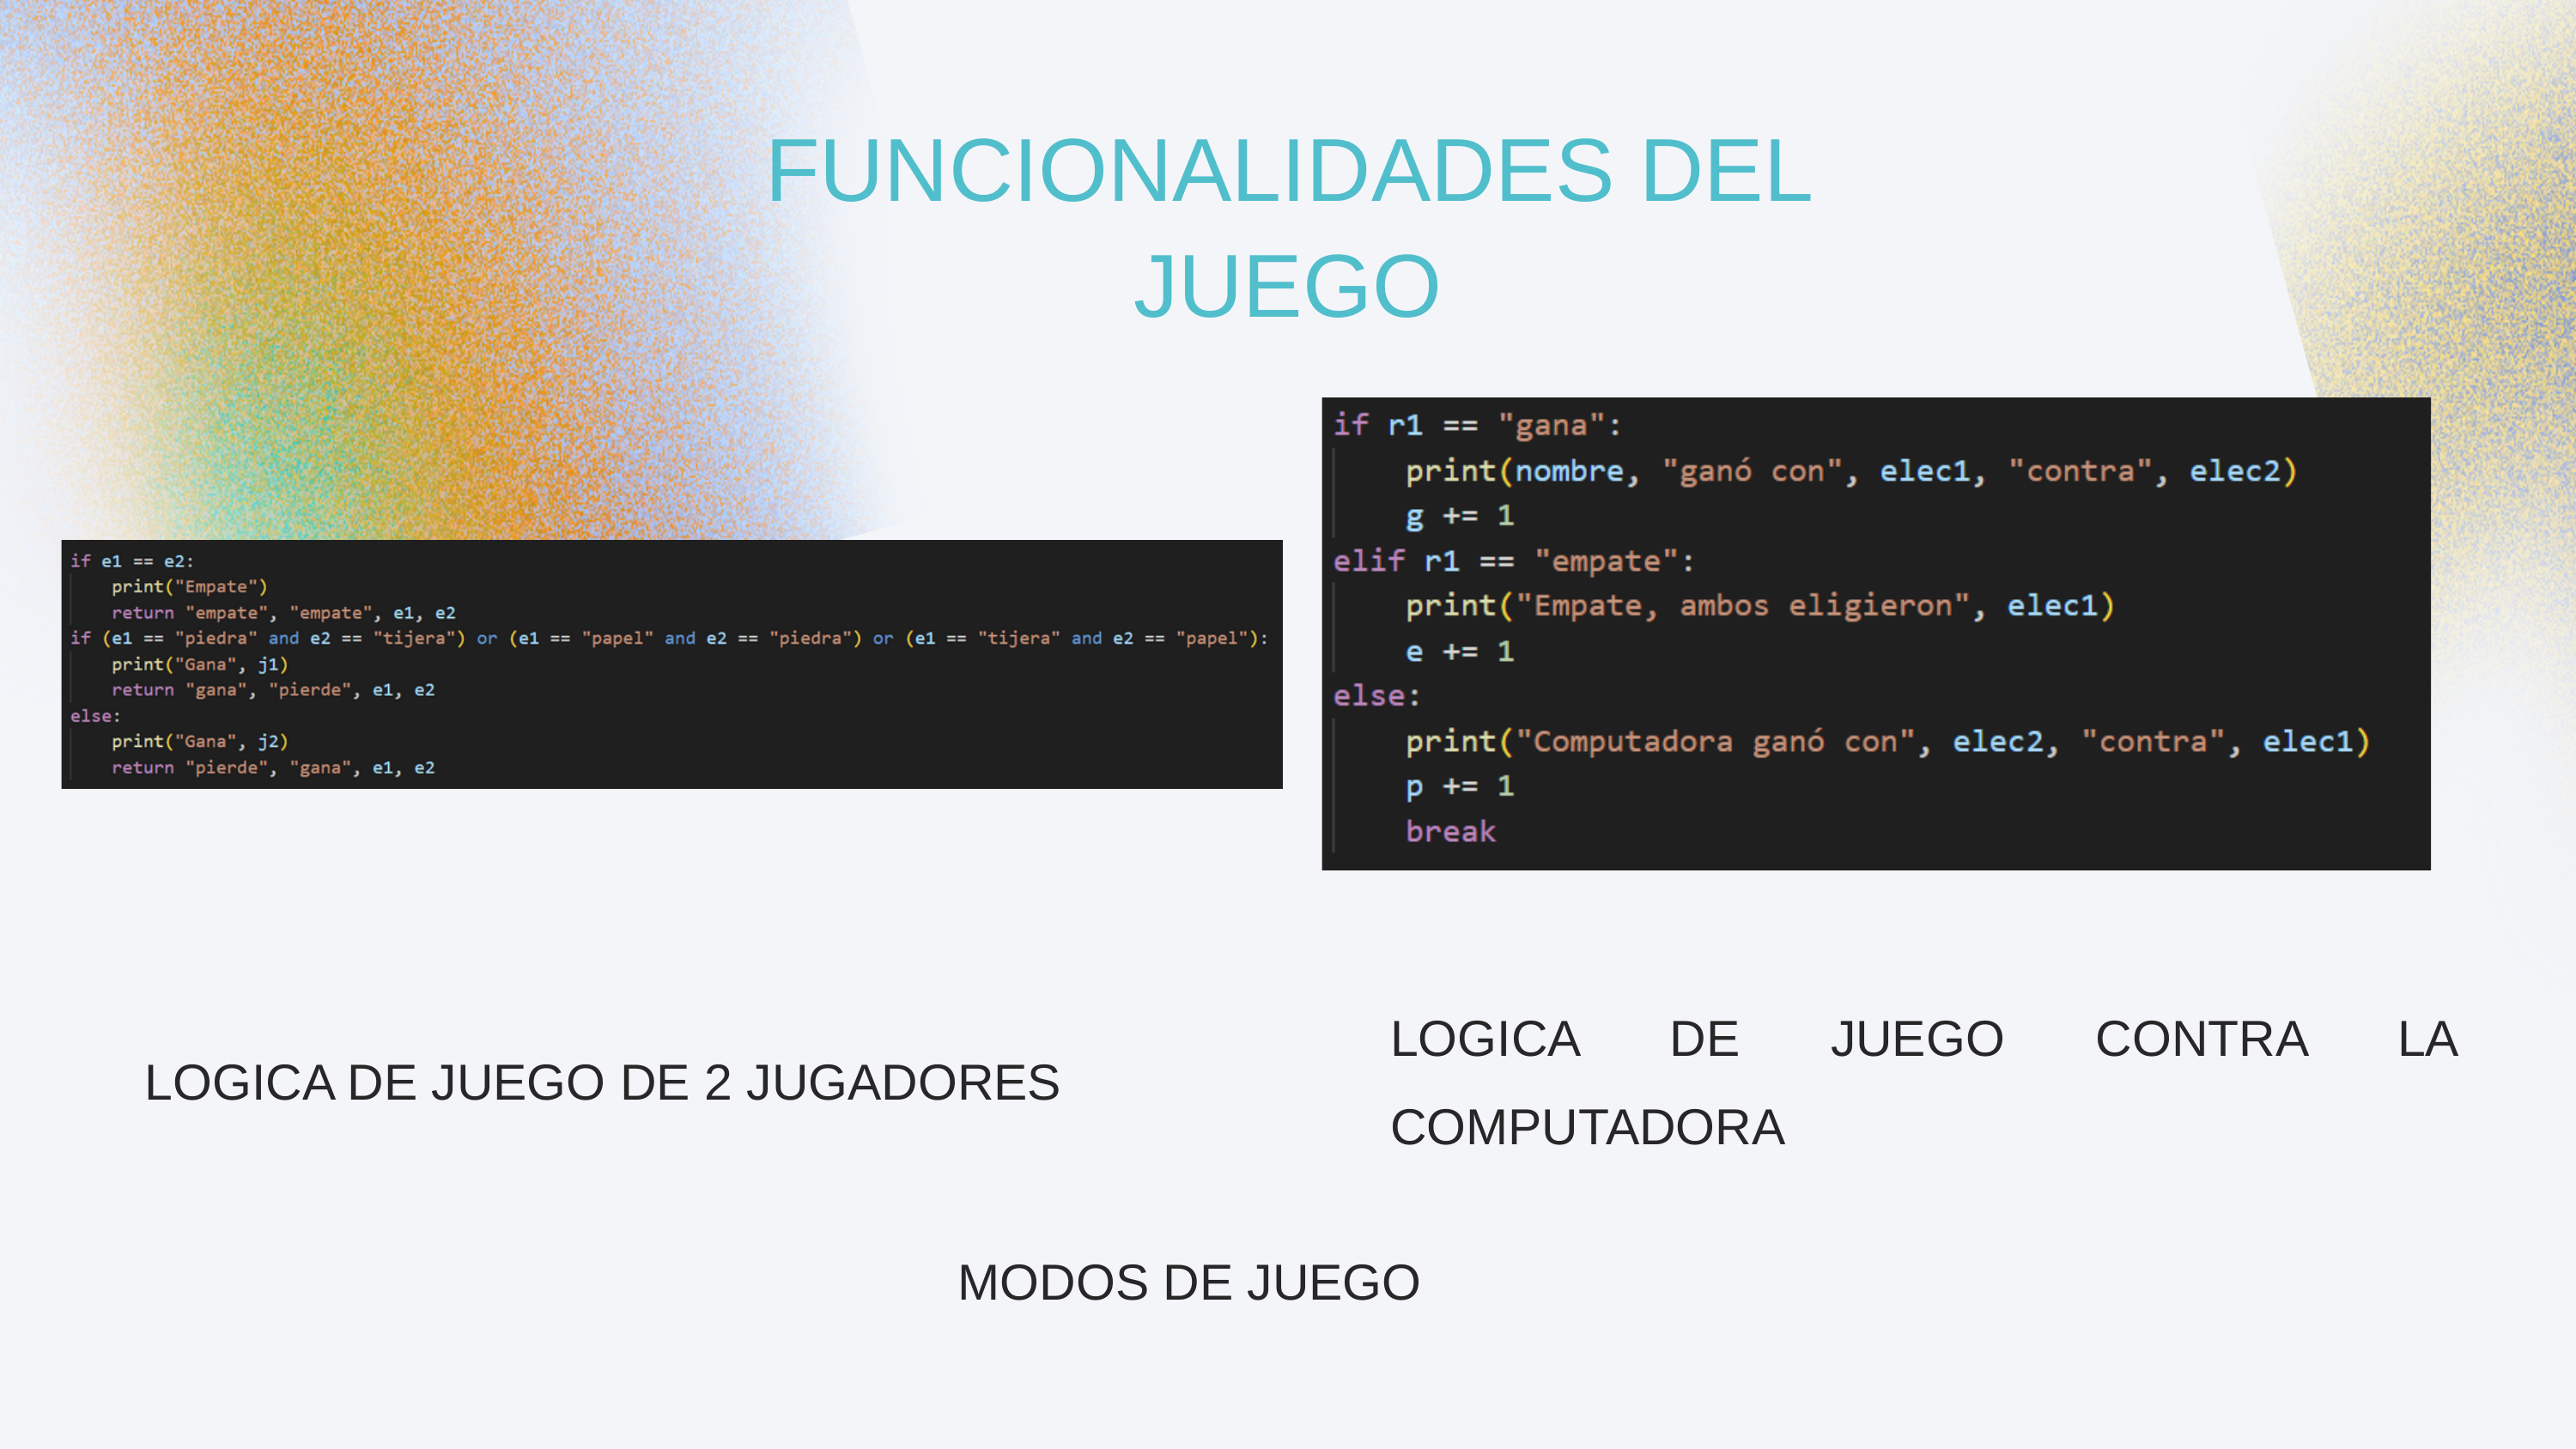

FUNCIONALIDADES DEL JUEGO

LOGICA DE JUEGO CONTRA LA COMPUTADORA
LOGICA DE JUEGO DE 2 JUGADORES
MODOS DE JUEGO